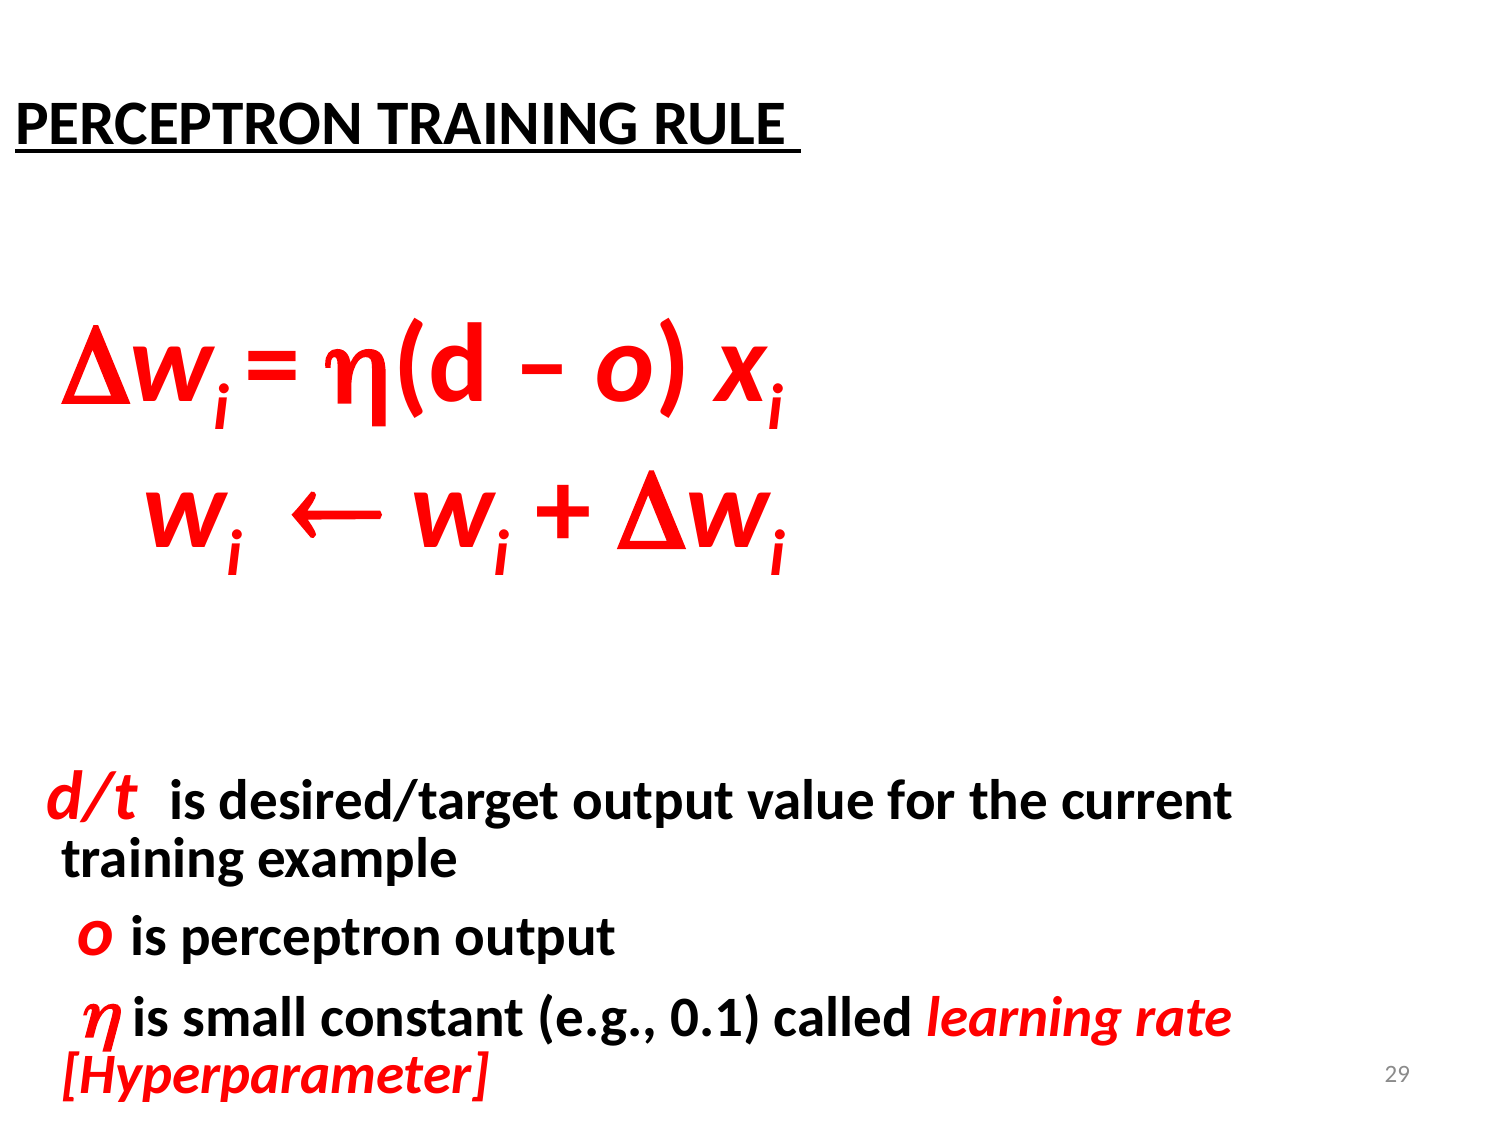

PERCEPTRON TRAINING RULE

	Δwi = η(d – o) xi
     wi  ← wi + Δwi

  d/t  is desired/target output value for the current   	training example
    o is perceptron output
    η is small constant (e.g., 0.1) called learning rate [Hyperparameter]

29